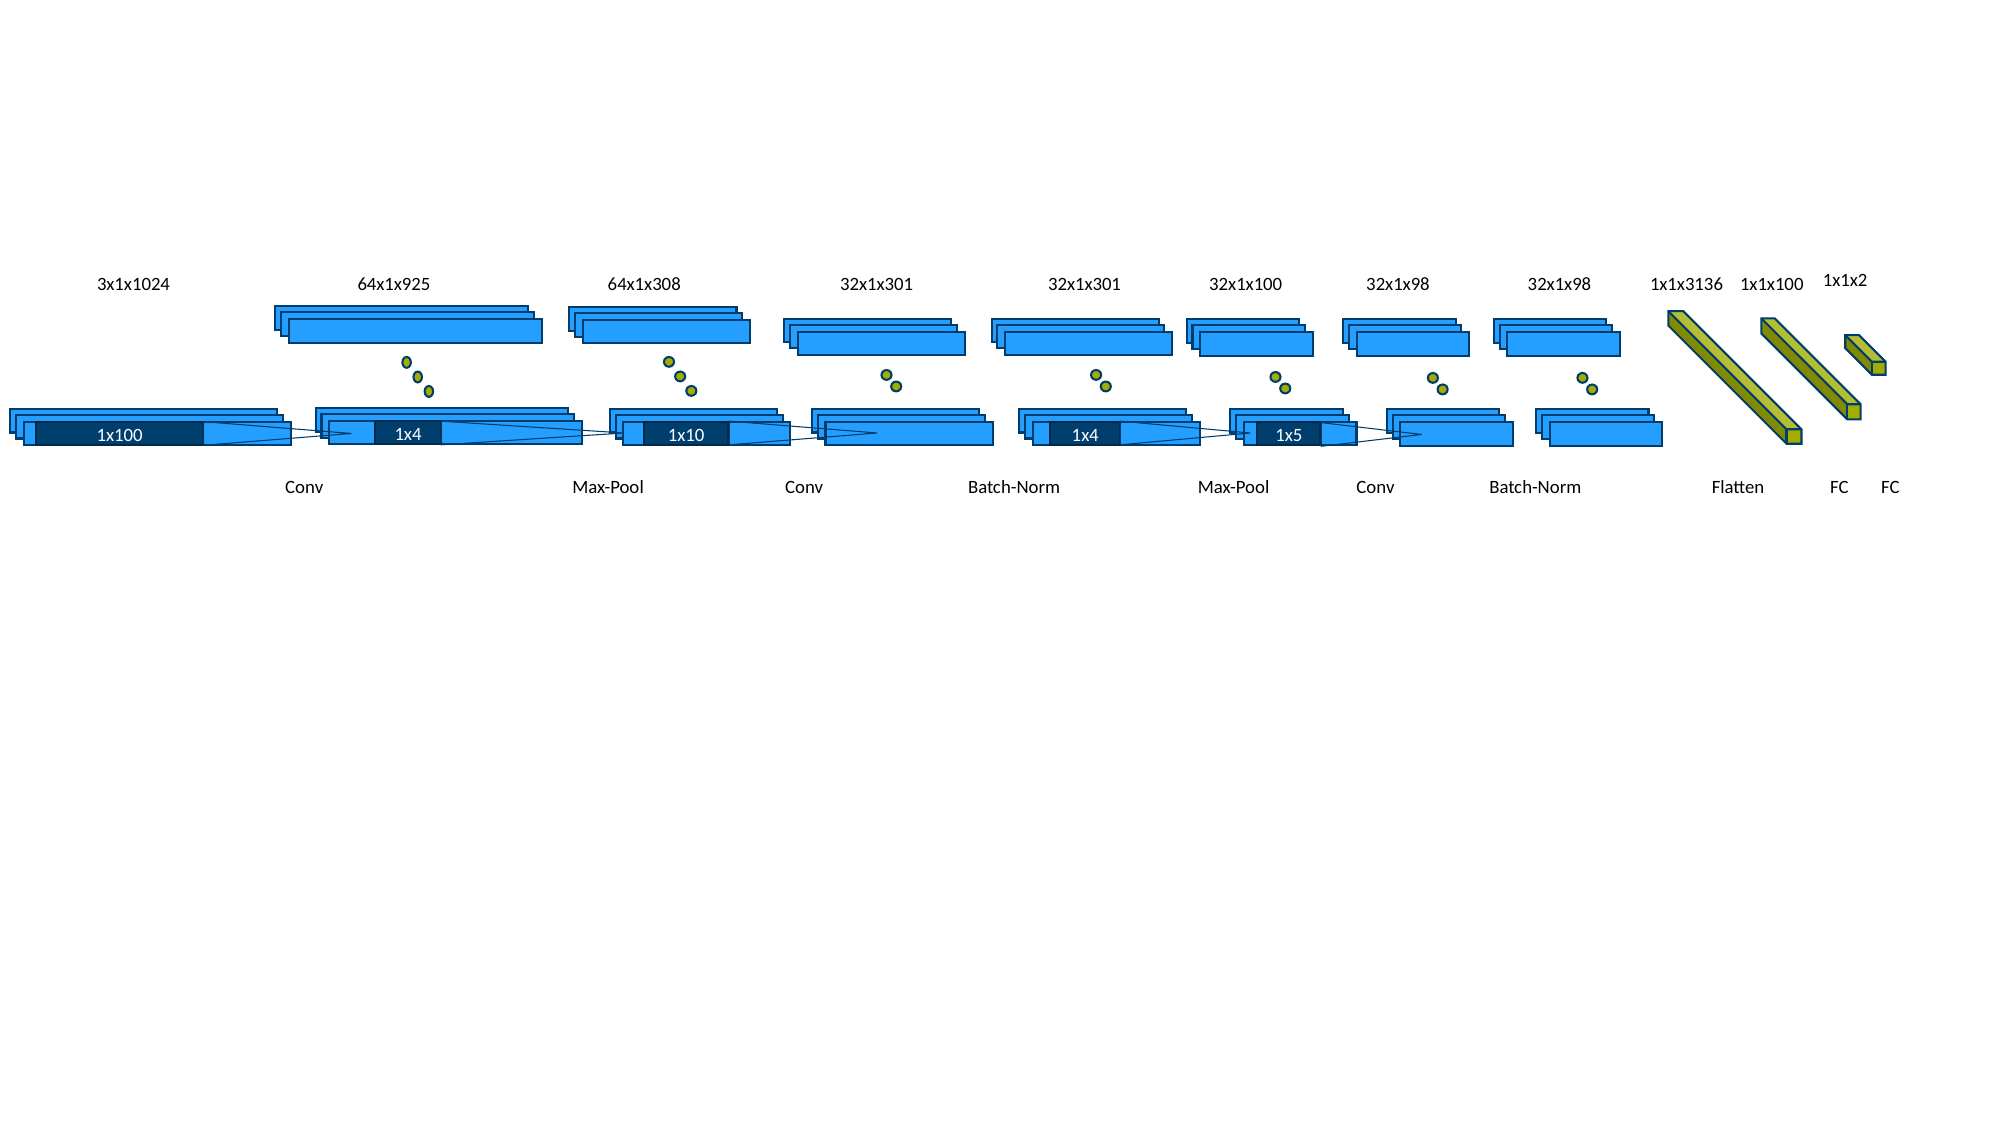

1x1x2
3x1x1024
64x1x925
64x1x308
32x1x301
32x1x301
32x1x100
32x1x98
32x1x98
1x1x3136
1x1x100

1x4

1x100
1x10
1x4

1x5

Conv
Max-Pool
Conv
Batch-Norm
Max-Pool
Conv
Batch-Norm
Flatten
FC
FC